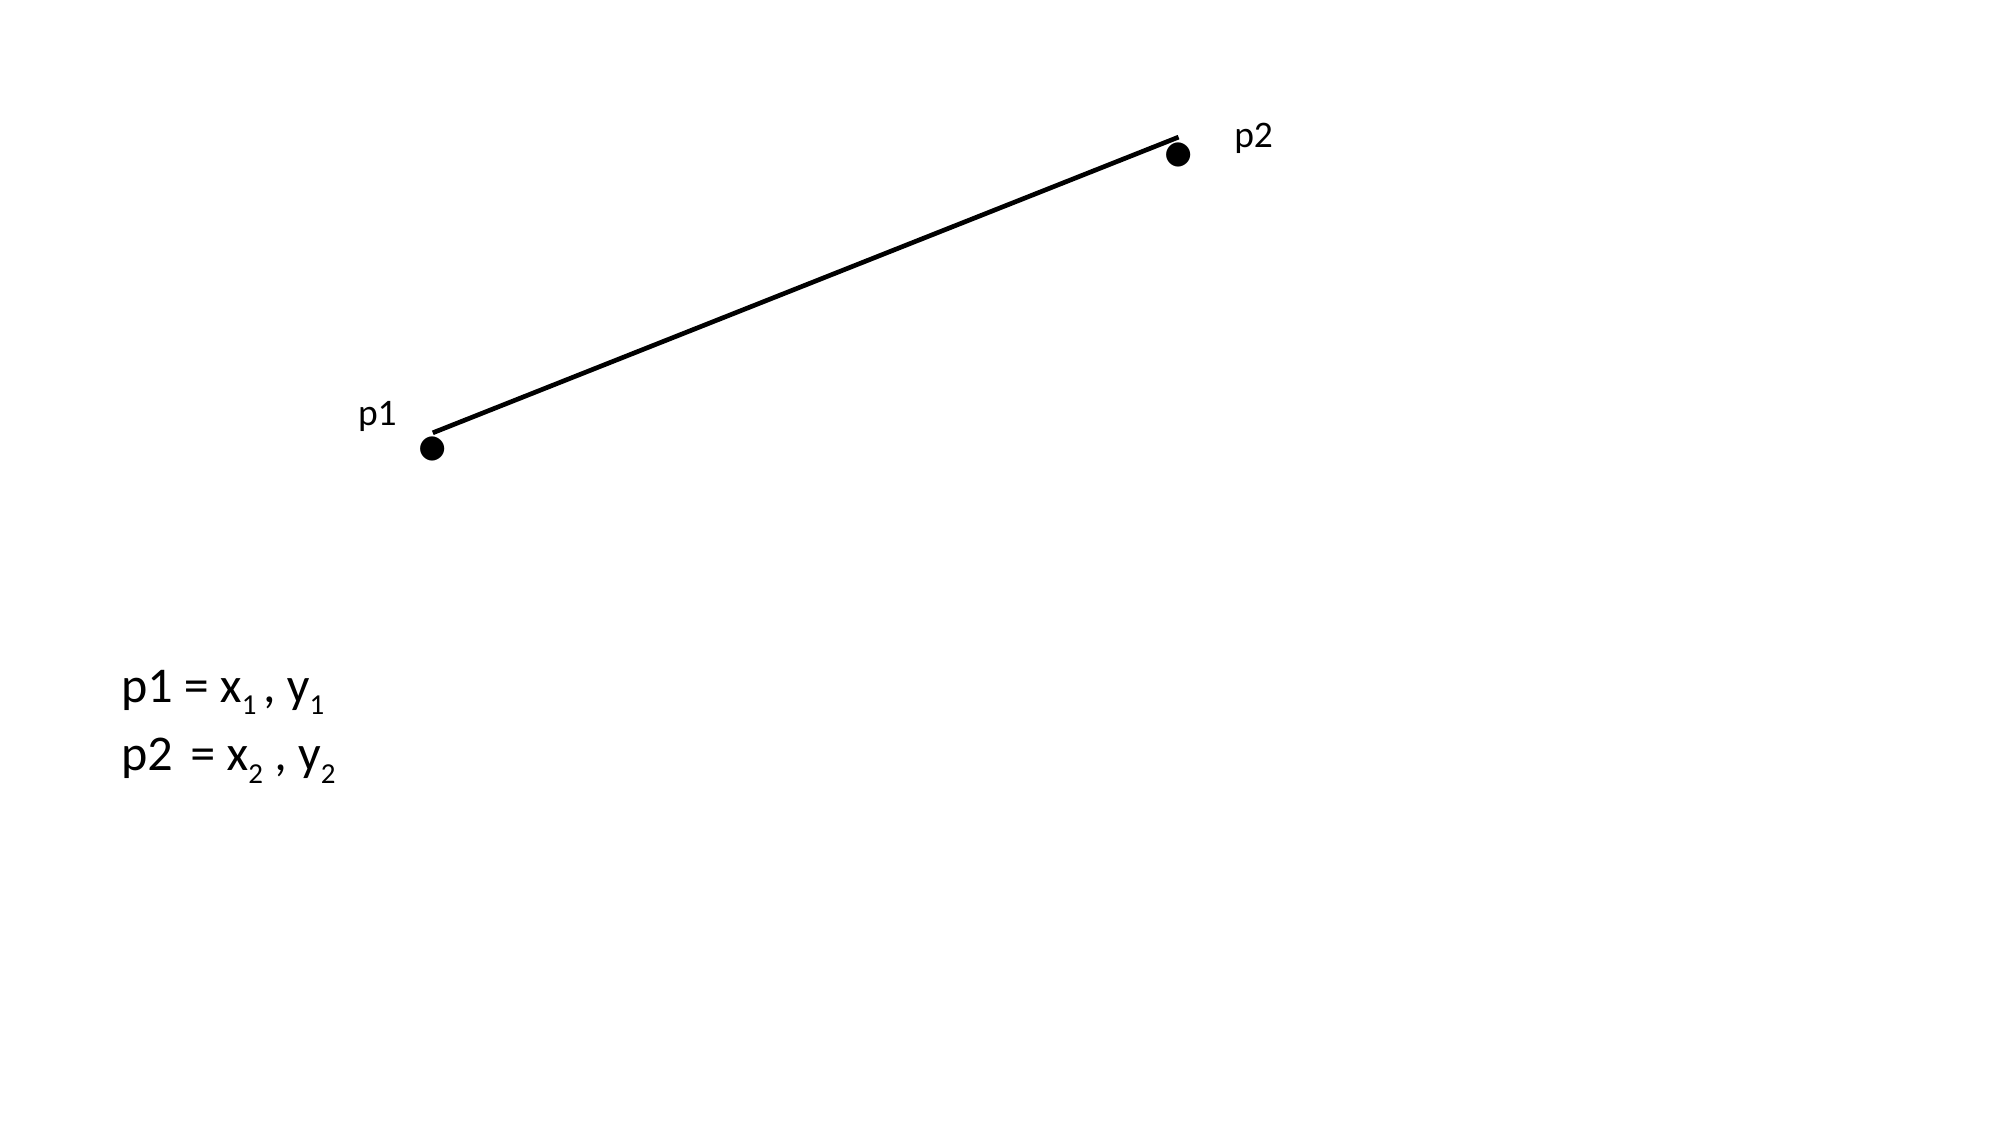

.
p2
.
p1
p1 = x1 , y1
p2  = x2 , y2